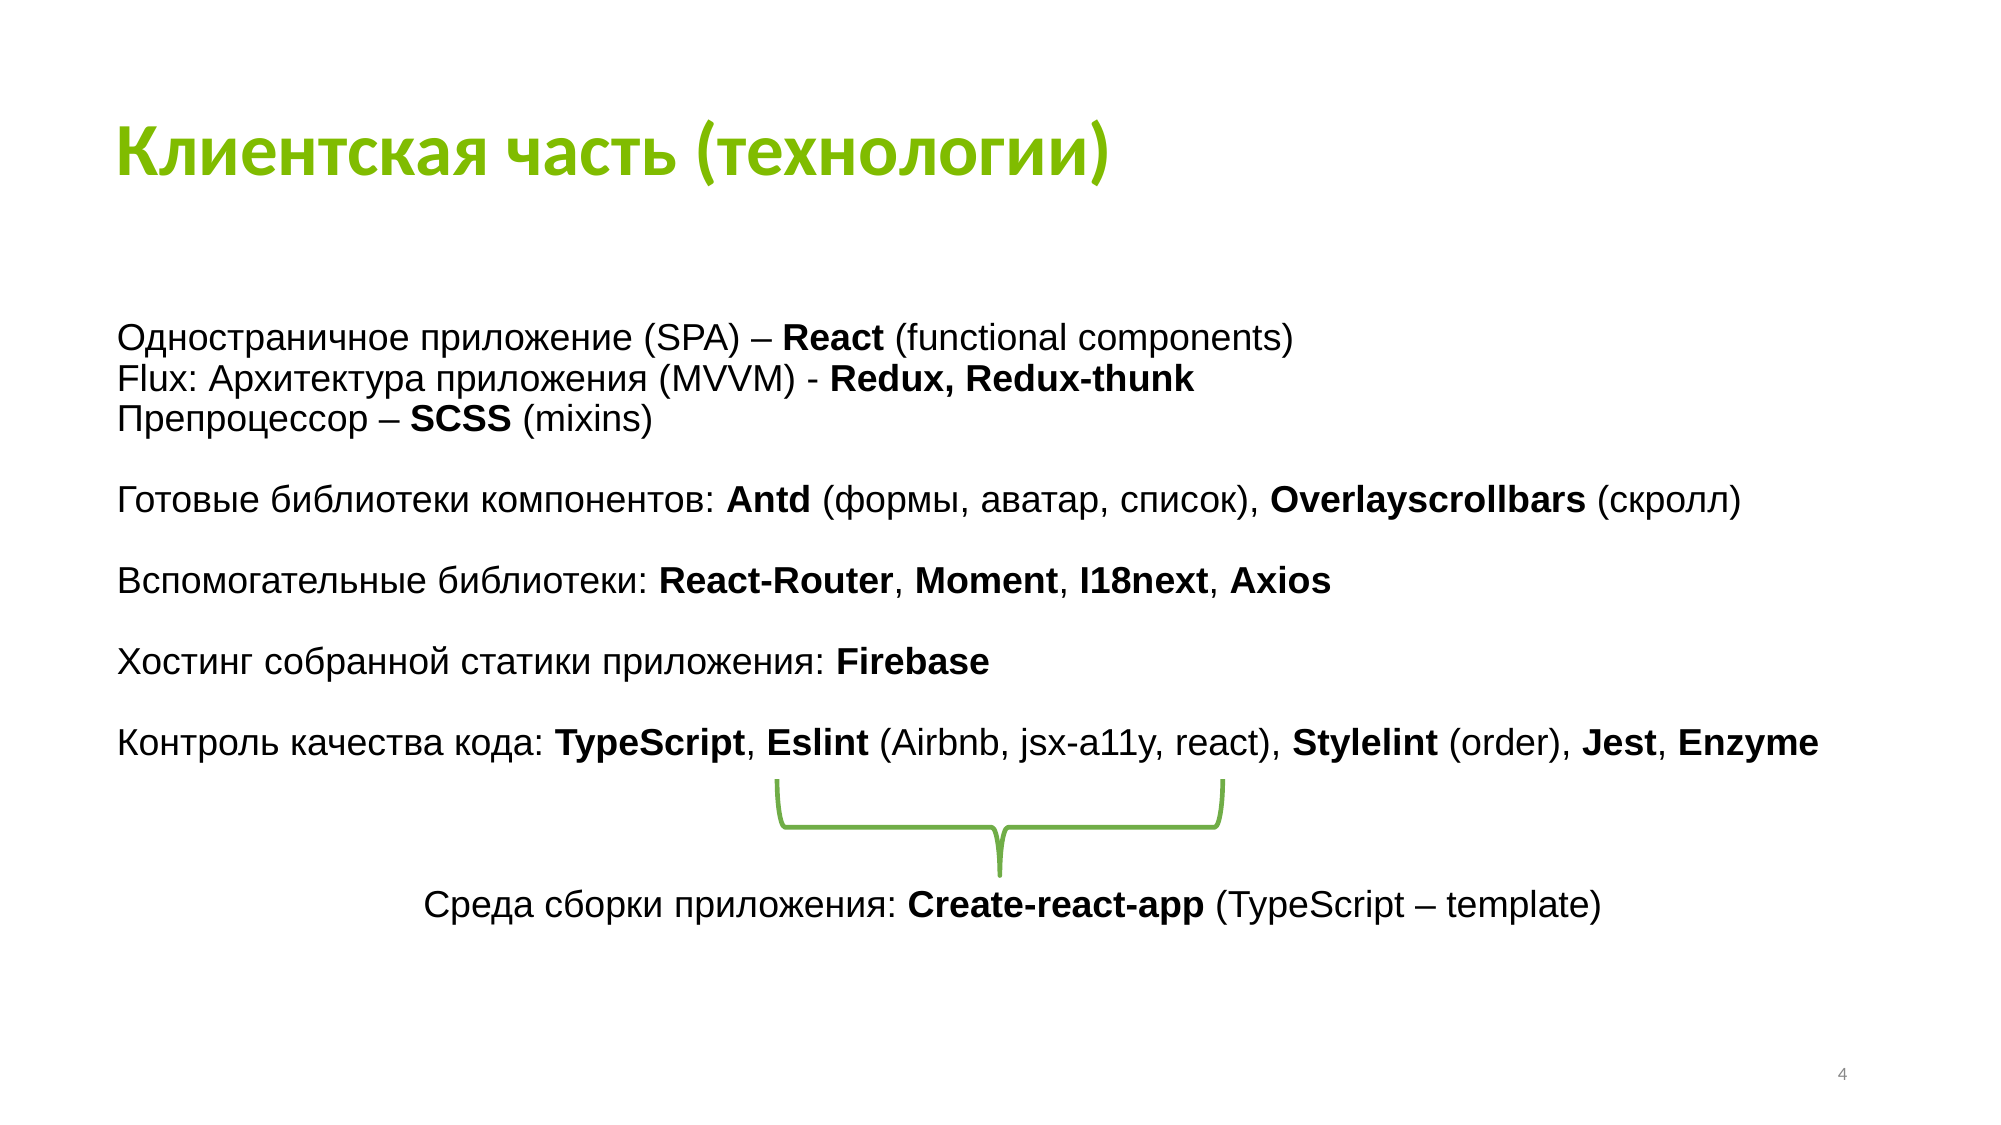

# Клиентская часть (технологии)
Одностраничное приложение (SPA) – React (functional components)
Flux: Архитектура приложения (MVVM) - Redux, Redux-thunk
Препроцессор – SCSS (mixins)

Готовые библиотеки компонентов: Antd (формы, аватар, список), Overlayscrollbars (скролл)

Вспомогательные библиотеки: React-Router, Moment, I18next, Axios

Хостинг собранной статики приложения: Firebase

Контроль качества кода: TypeScript, Eslint (Airbnb, jsx-a11y, react), Stylelint (order), Jest, Enzyme

Среда сборки приложения: Create-react-app (TypeScript – template)

4